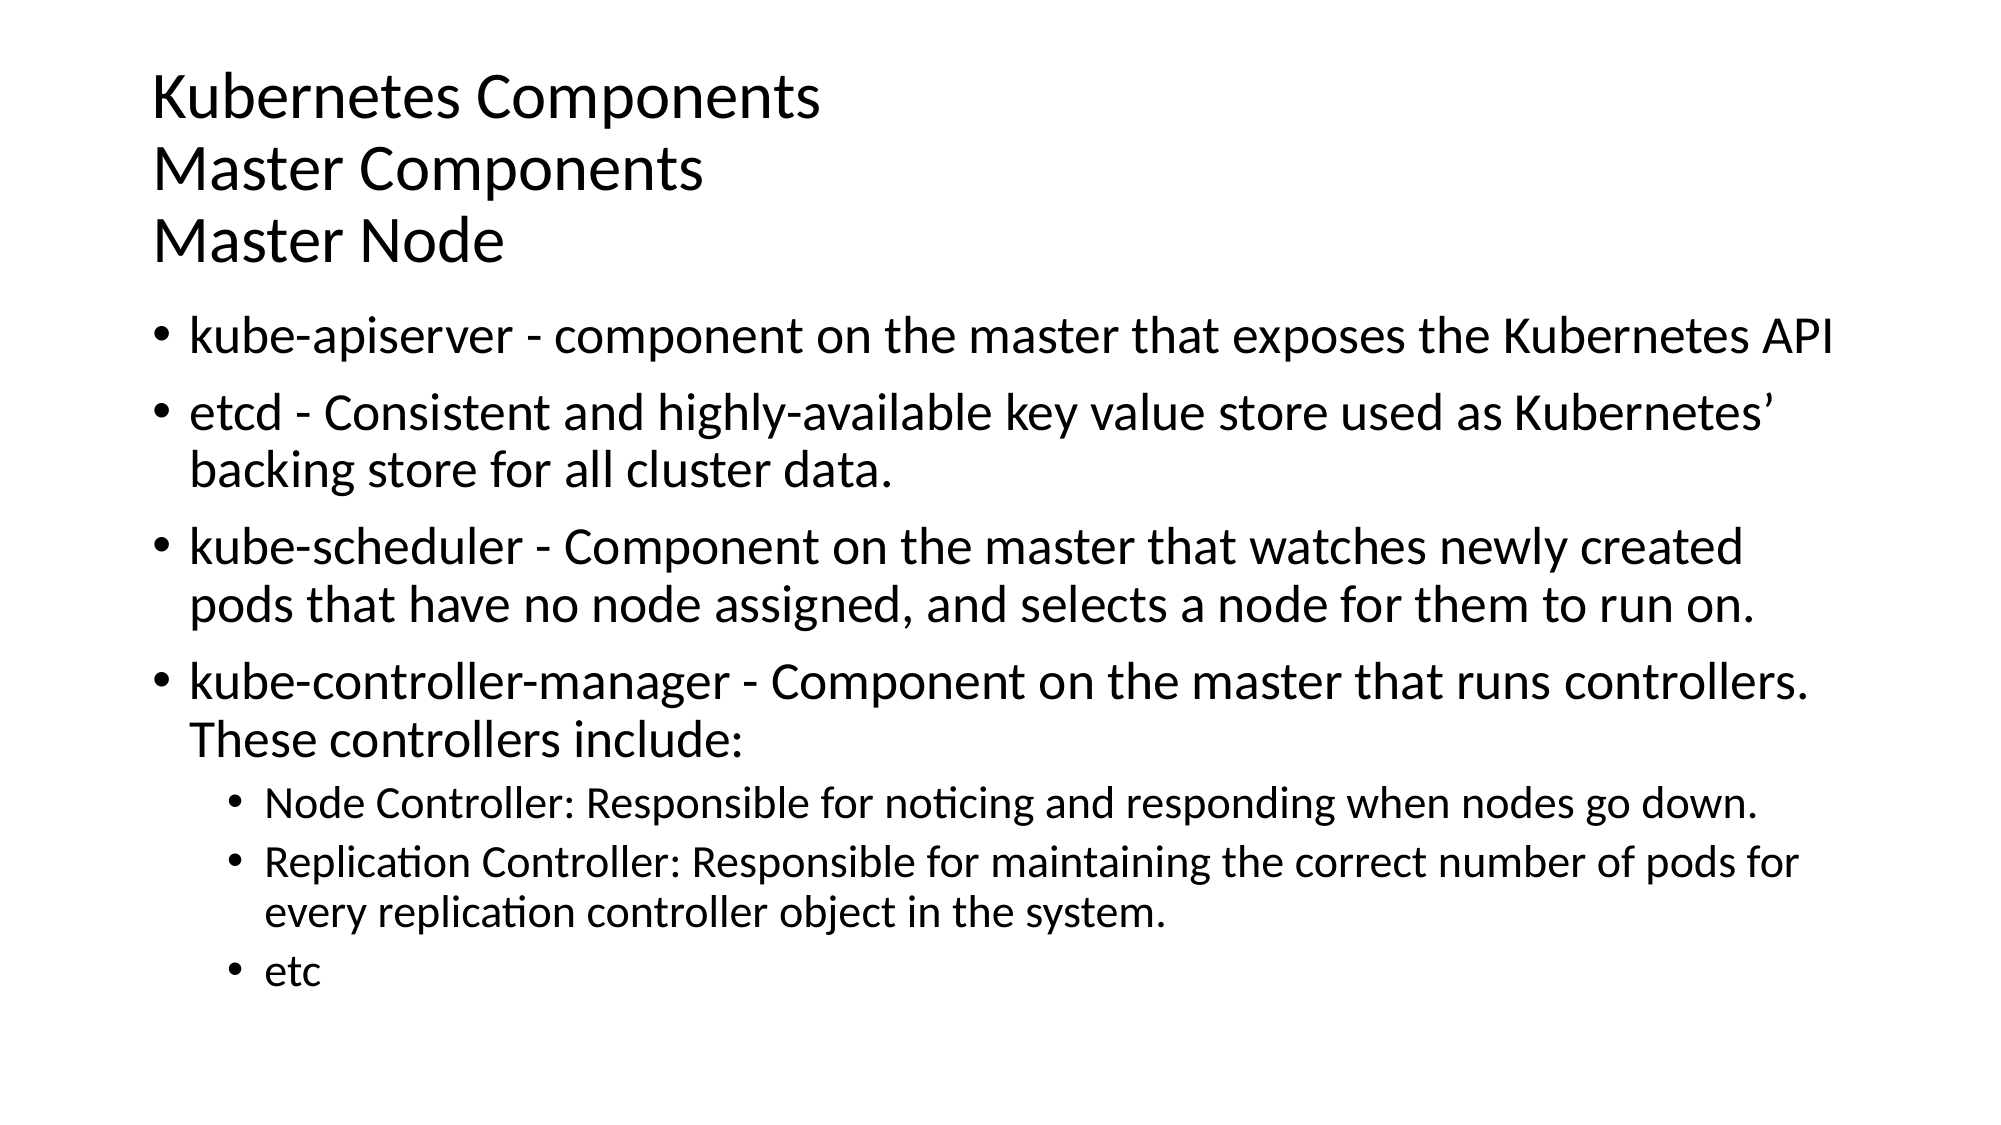

# Kubernetes Components Master Components Master Node
kube-apiserver - component on the master that exposes the Kubernetes API
etcd - Consistent and highly-available key value store used as Kubernetes’ backing store for all cluster data.
kube-scheduler - Component on the master that watches newly created pods that have no node assigned, and selects a node for them to run on.
kube-controller-manager - Component on the master that runs controllers. These controllers include:
Node Controller: Responsible for noticing and responding when nodes go down.
Replication Controller: Responsible for maintaining the correct number of pods for every replication controller object in the system.
etc